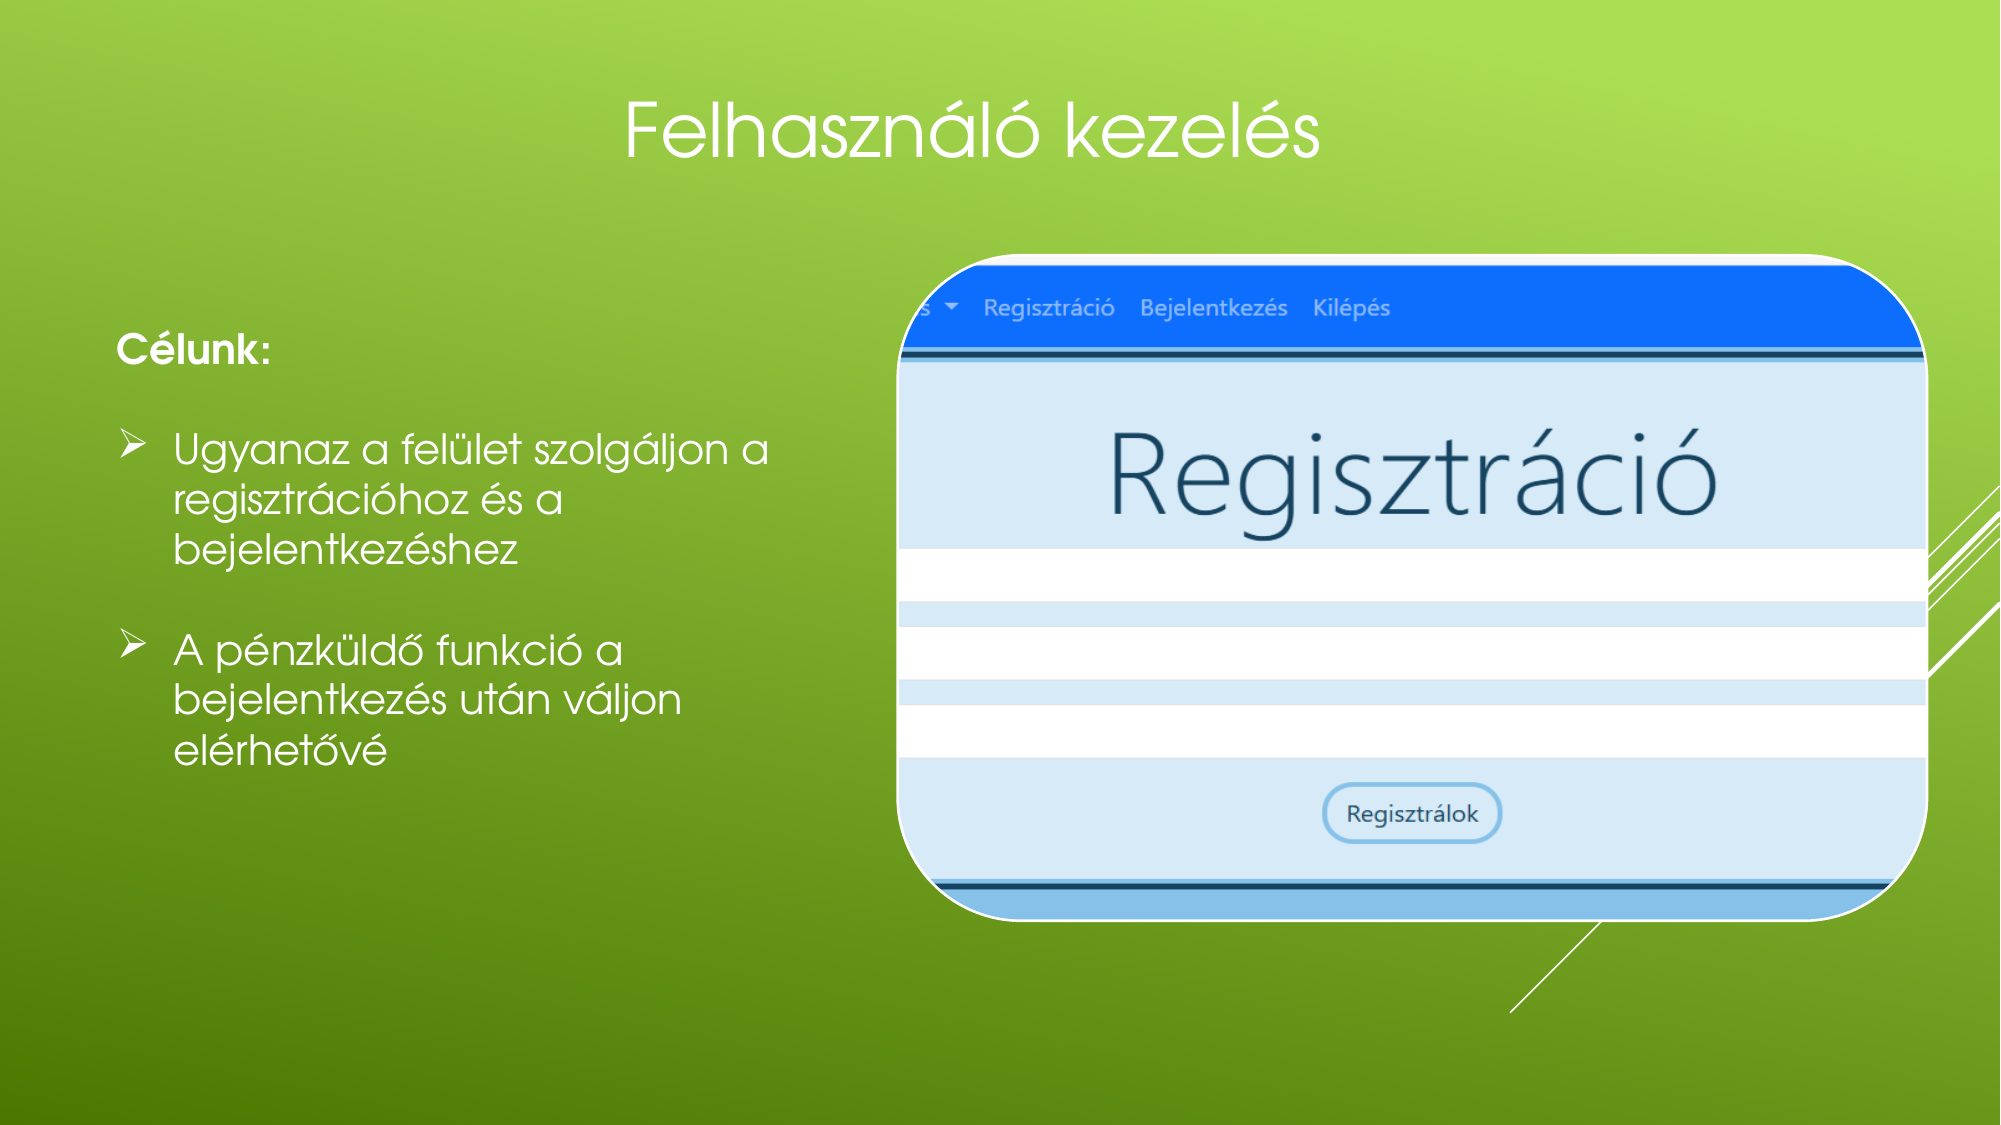

Felhasználó kezelés

Célunk:

Ugyanaz a felület szolgáljon a regisztrációhoz és a bejelentkezéshez

A pénzküldő funkció a bejelentkezés után váljon elérhetővé